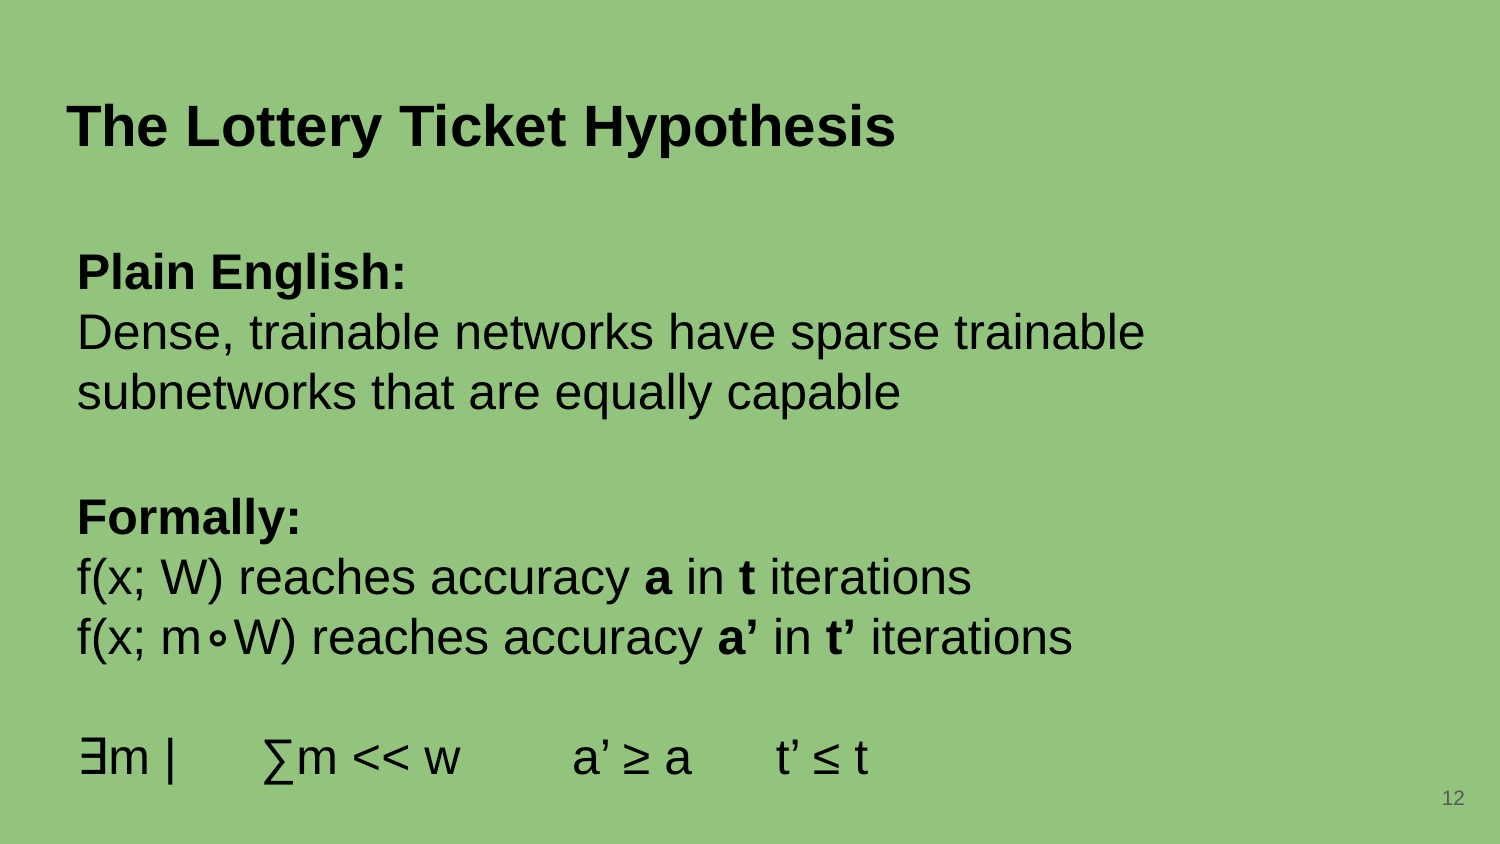

# The Lottery Ticket Hypothesis
Plain English:
Dense, trainable networks have sparse trainable subnetworks that are equally capable
Formally:
f(x; W) reaches accuracy a in t iterations
f(x; m∘W) reaches accuracy a’ in t’ iterations

∃m |      ∑m << w        a’ ≥ a      t’ ≤ t
12